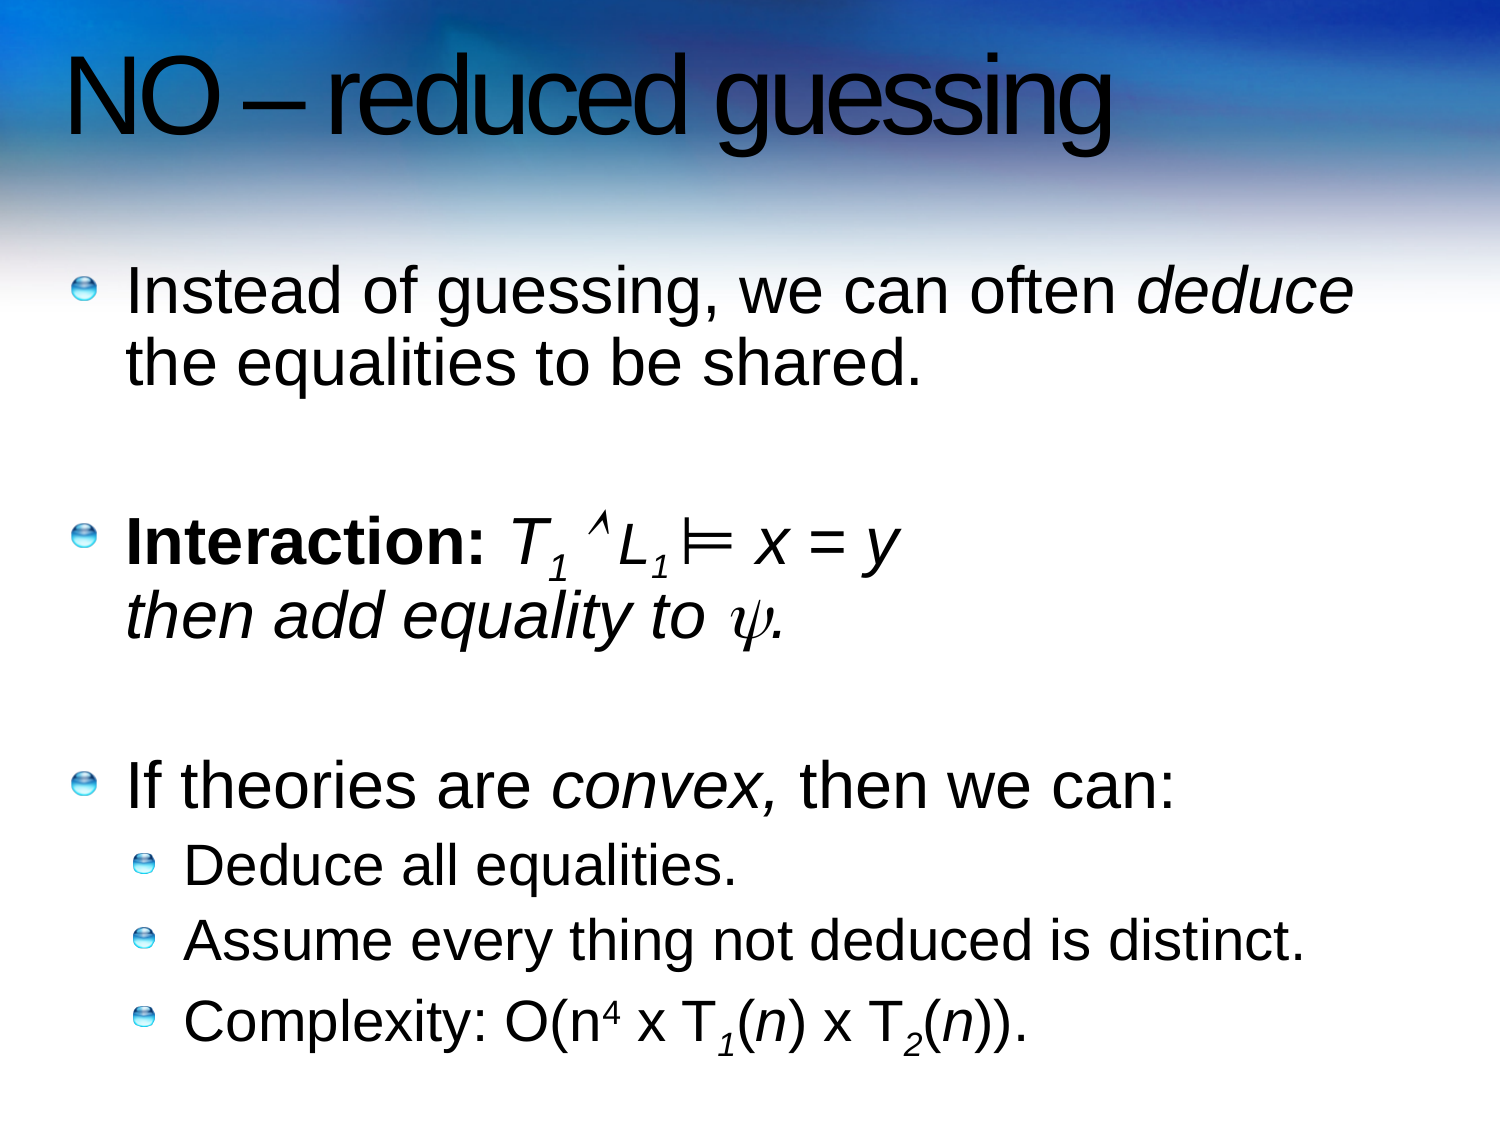

# NO – reduced guessing
Instead of guessing, we can often deduce the equalities to be shared.

Interaction: T1 ∧ L1 ⊨ x = y
then add equality to ψ.

If theories are convex, then we can:
Deduce all equalities.
Assume every thing not deduced is distinct.
Complexity: O(n4 x T1(n) x T2(n)).